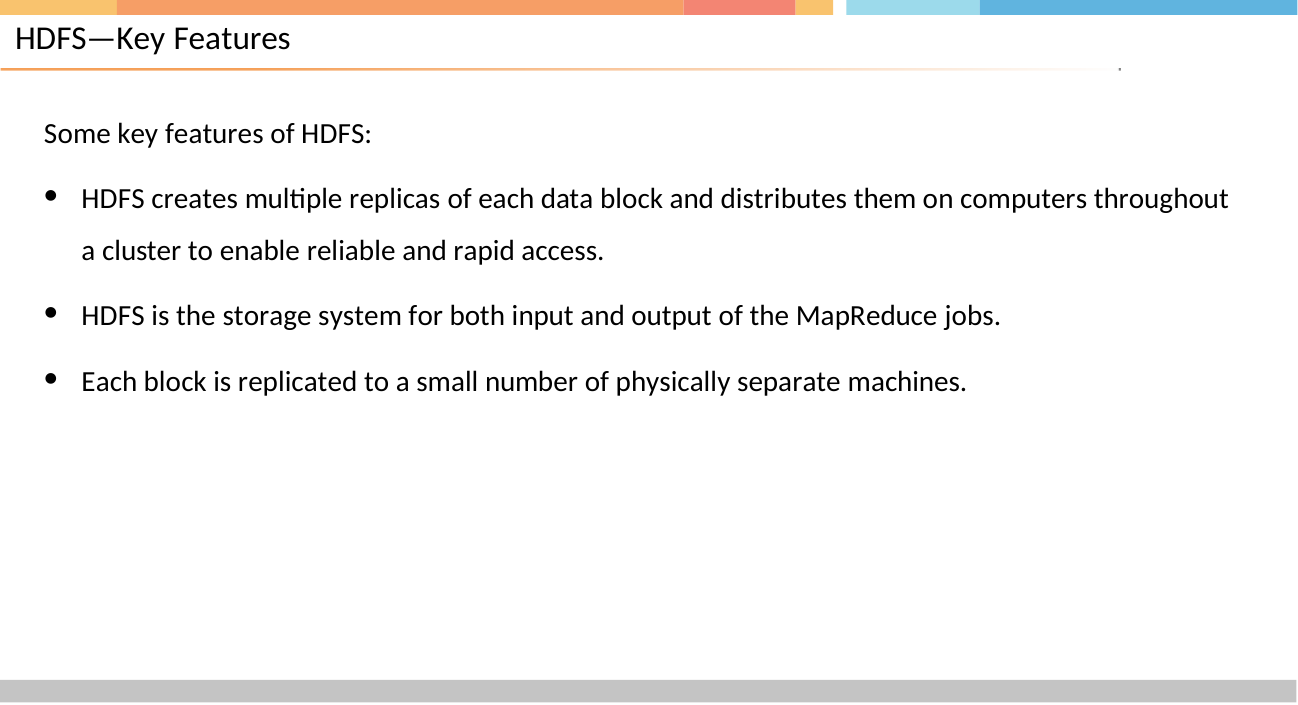

# HDFS—Key Features

Some key features of HDFS:
HDFS creates multiple replicas of each data block and distributes them on computers throughout a cluster to enable reliable and rapid access.
HDFS is the storage system for both input and output of the MapReduce jobs.

Each block is replicated to a small number of physically separate machines.